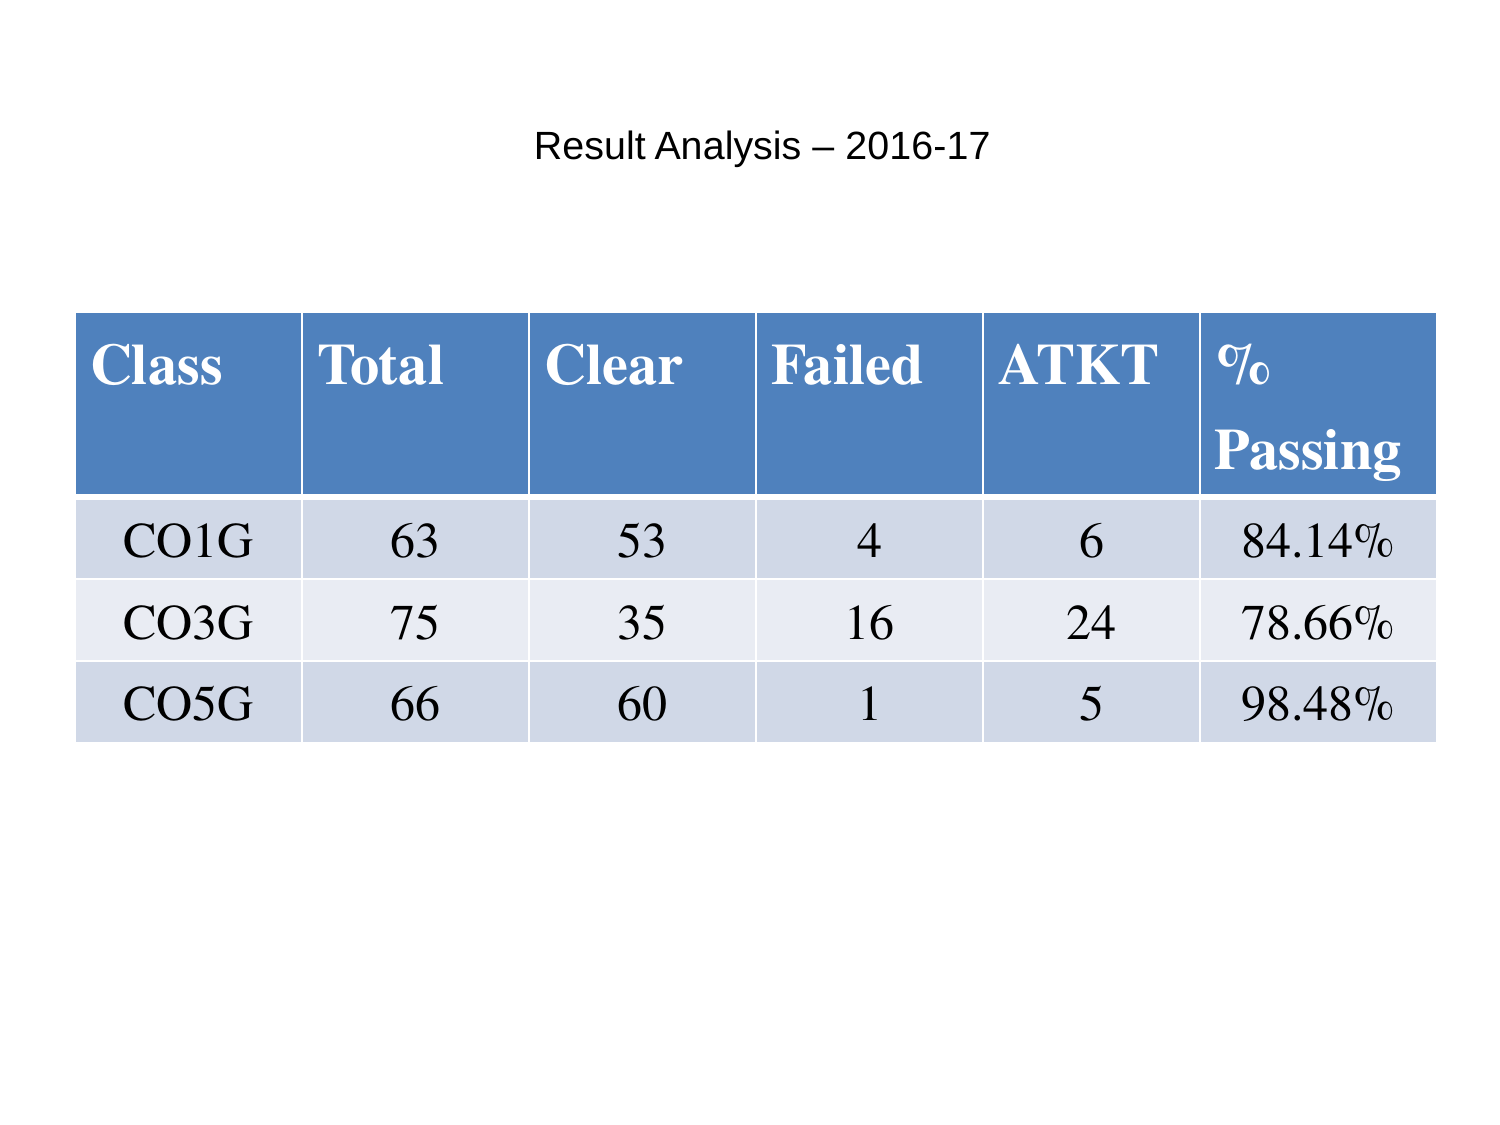

# Result Analysis – 2016-17
| Class | Total | Clear | Failed | ATKT | % Passing |
| --- | --- | --- | --- | --- | --- |
| CO1G | 63 | 53 | 4 | 6 | 84.14% |
| CO3G | 75 | 35 | 16 | 24 | 78.66% |
| CO5G | 66 | 60 | 1 | 5 | 98.48% |